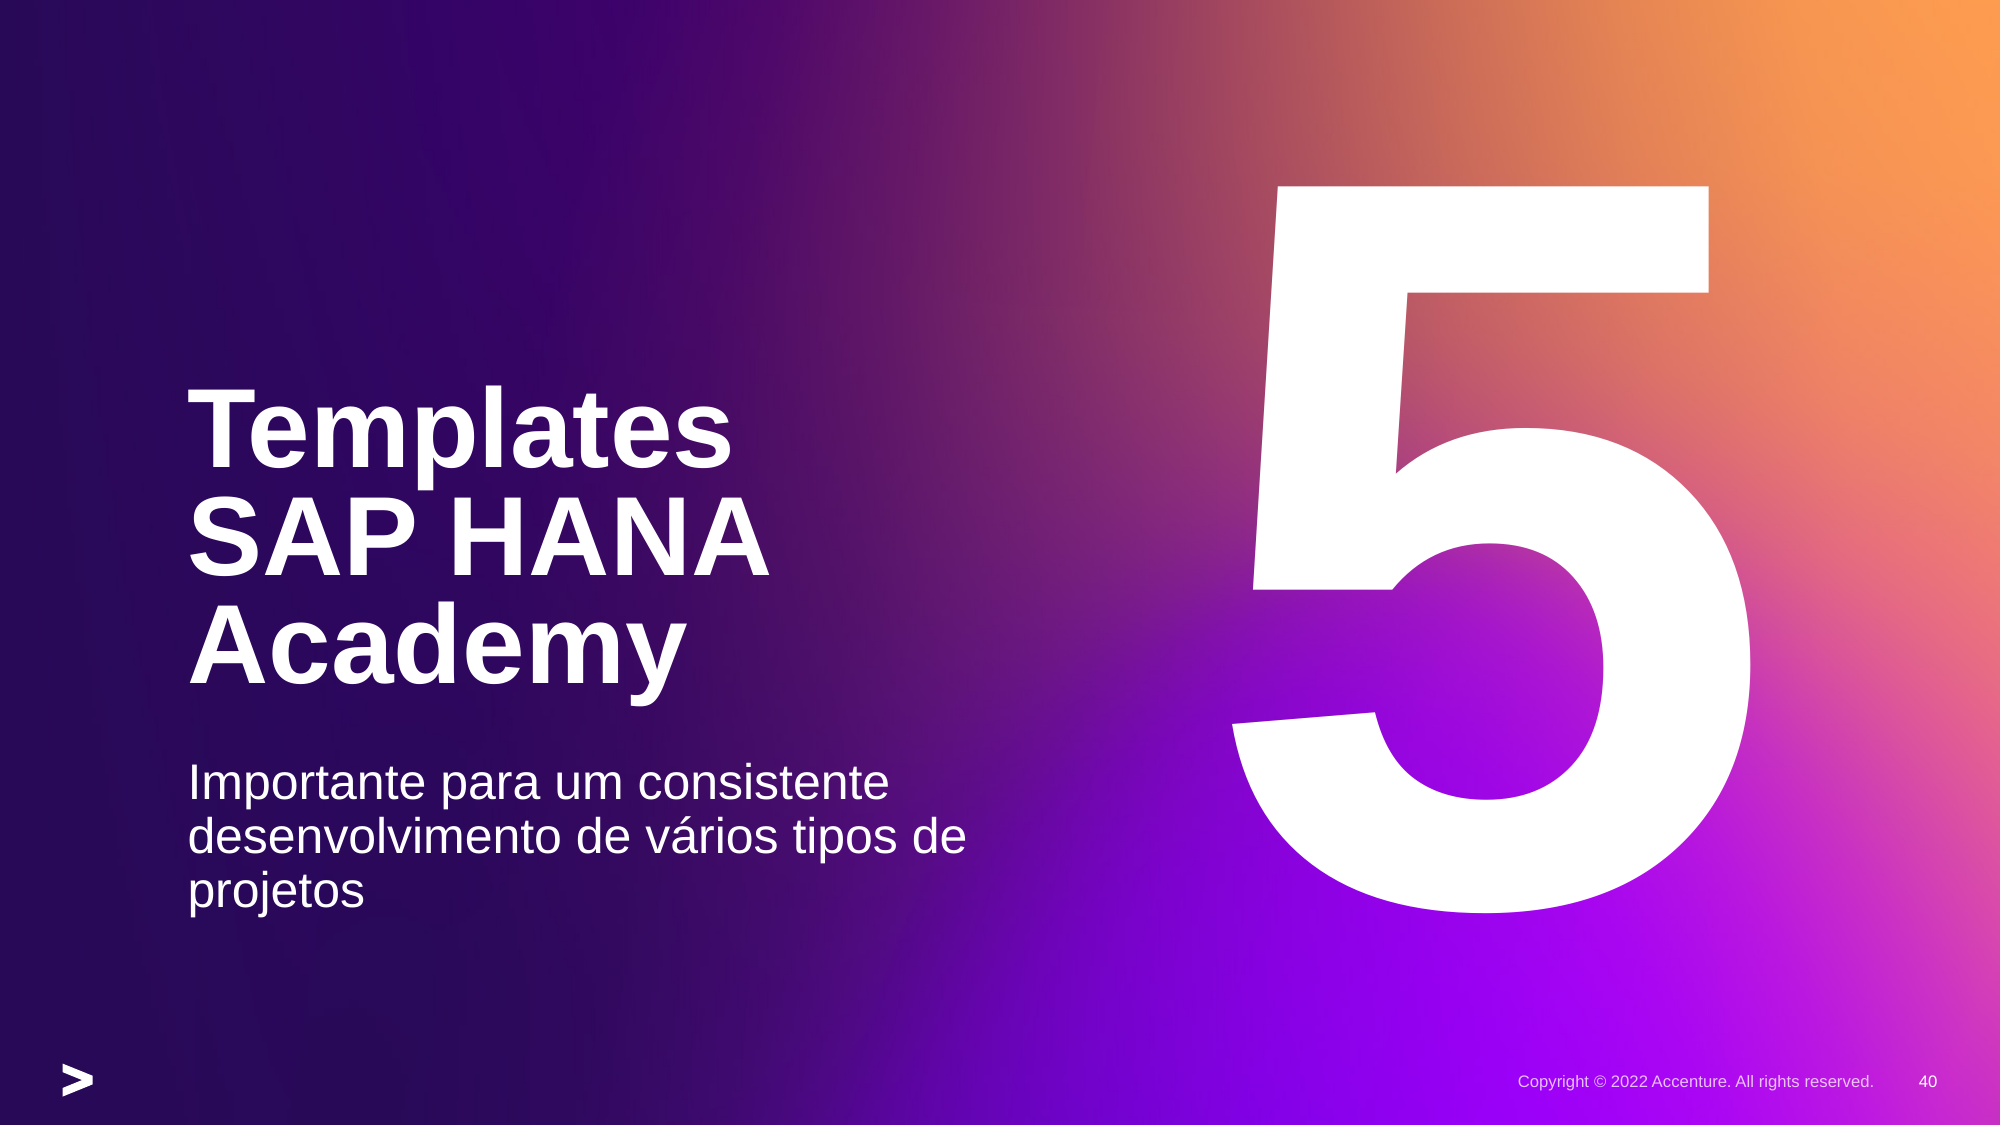

5
# Templates SAP HANA Academy
Importante para um consistente desenvolvimento de vários tipos de projetos
Copyright © 2022 Accenture. All rights reserved.
40